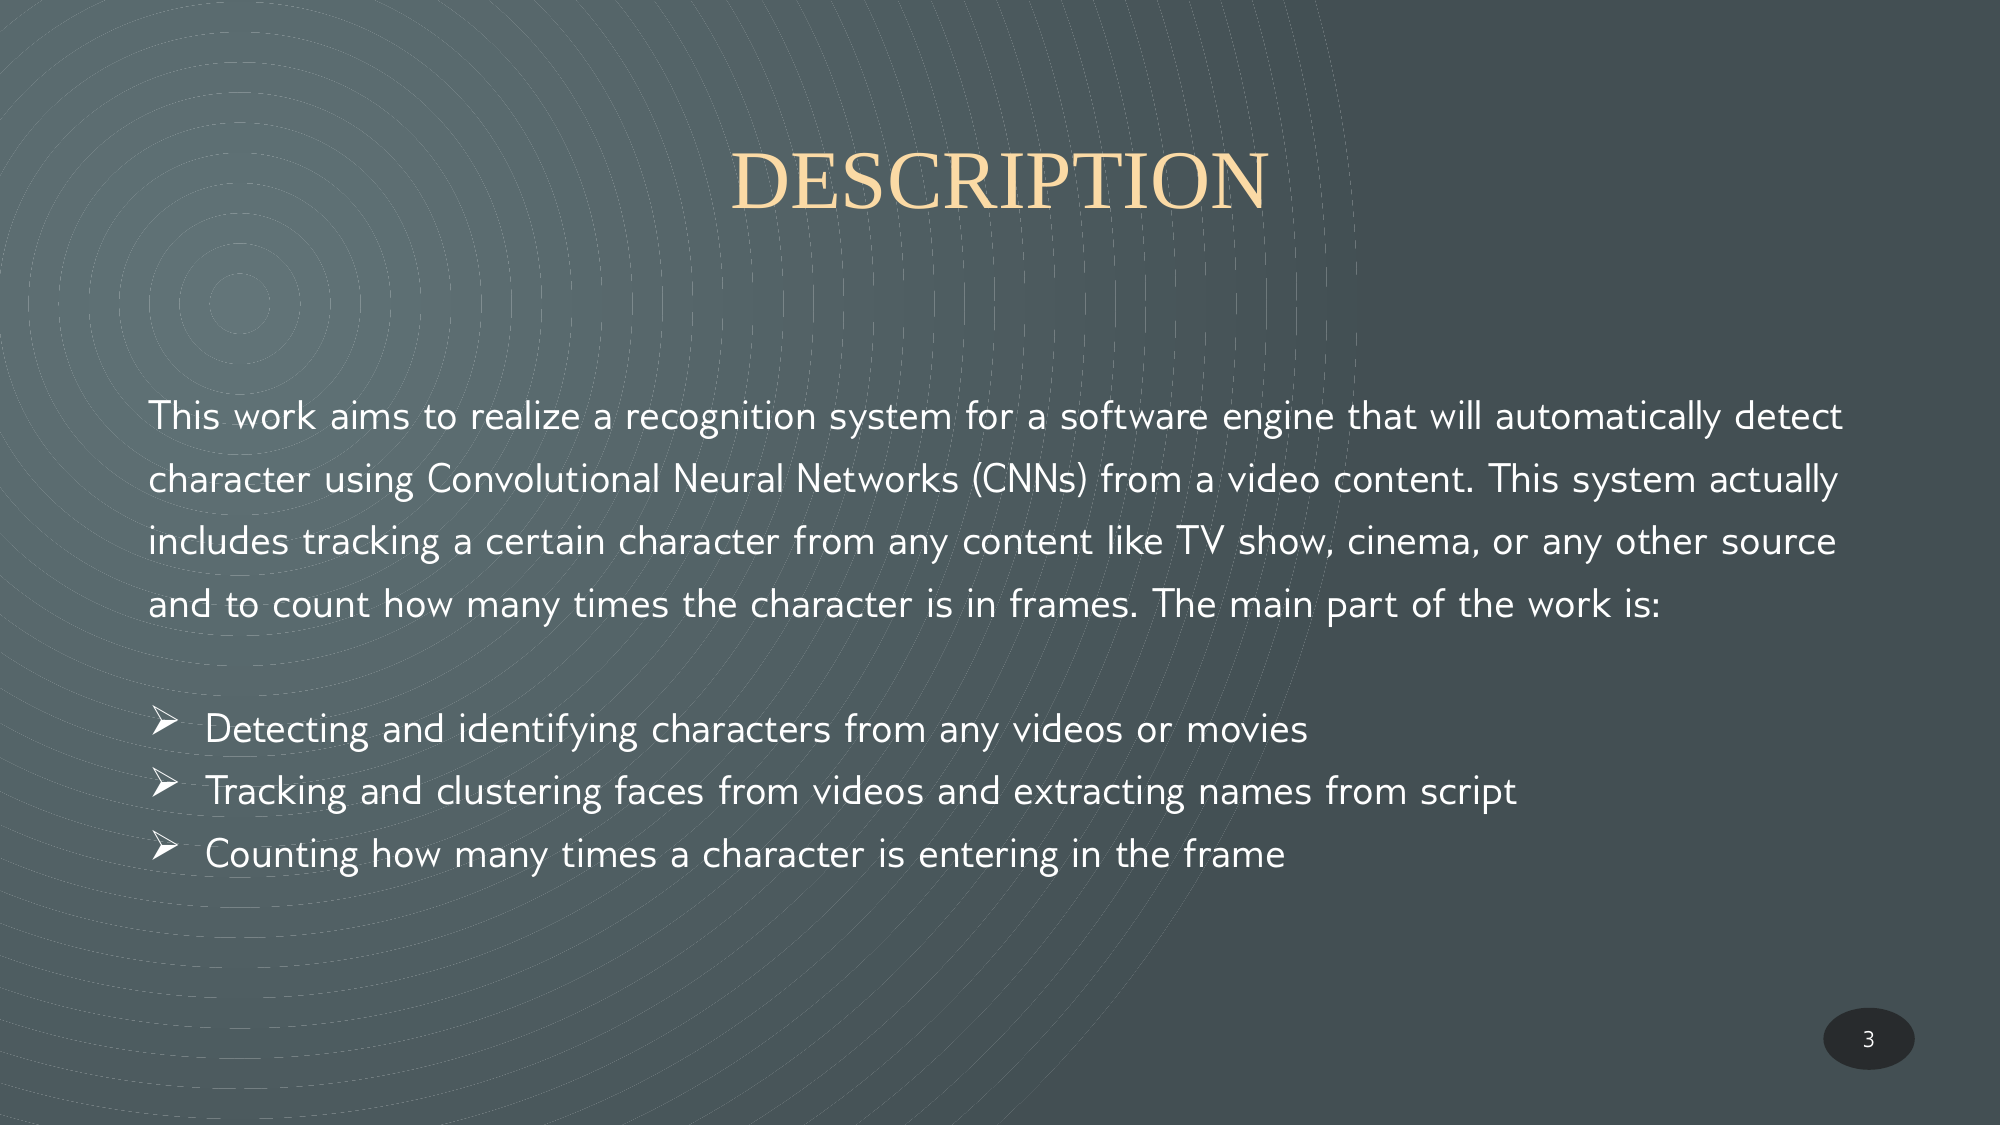

DESCRIPTION
This work aims to realize a recognition system for a software engine that will automatically detect character using Convolutional Neural Networks (CNNs) from a video content. This system actually includes tracking a certain character from any content like TV show, cinema, or any other source and to count how many times the character is in frames. The main part of the work is:

Detecting and identifying characters from any videos or movies
Tracking and clustering faces from videos and extracting names from script
Counting how many times a character is entering in the frame

3